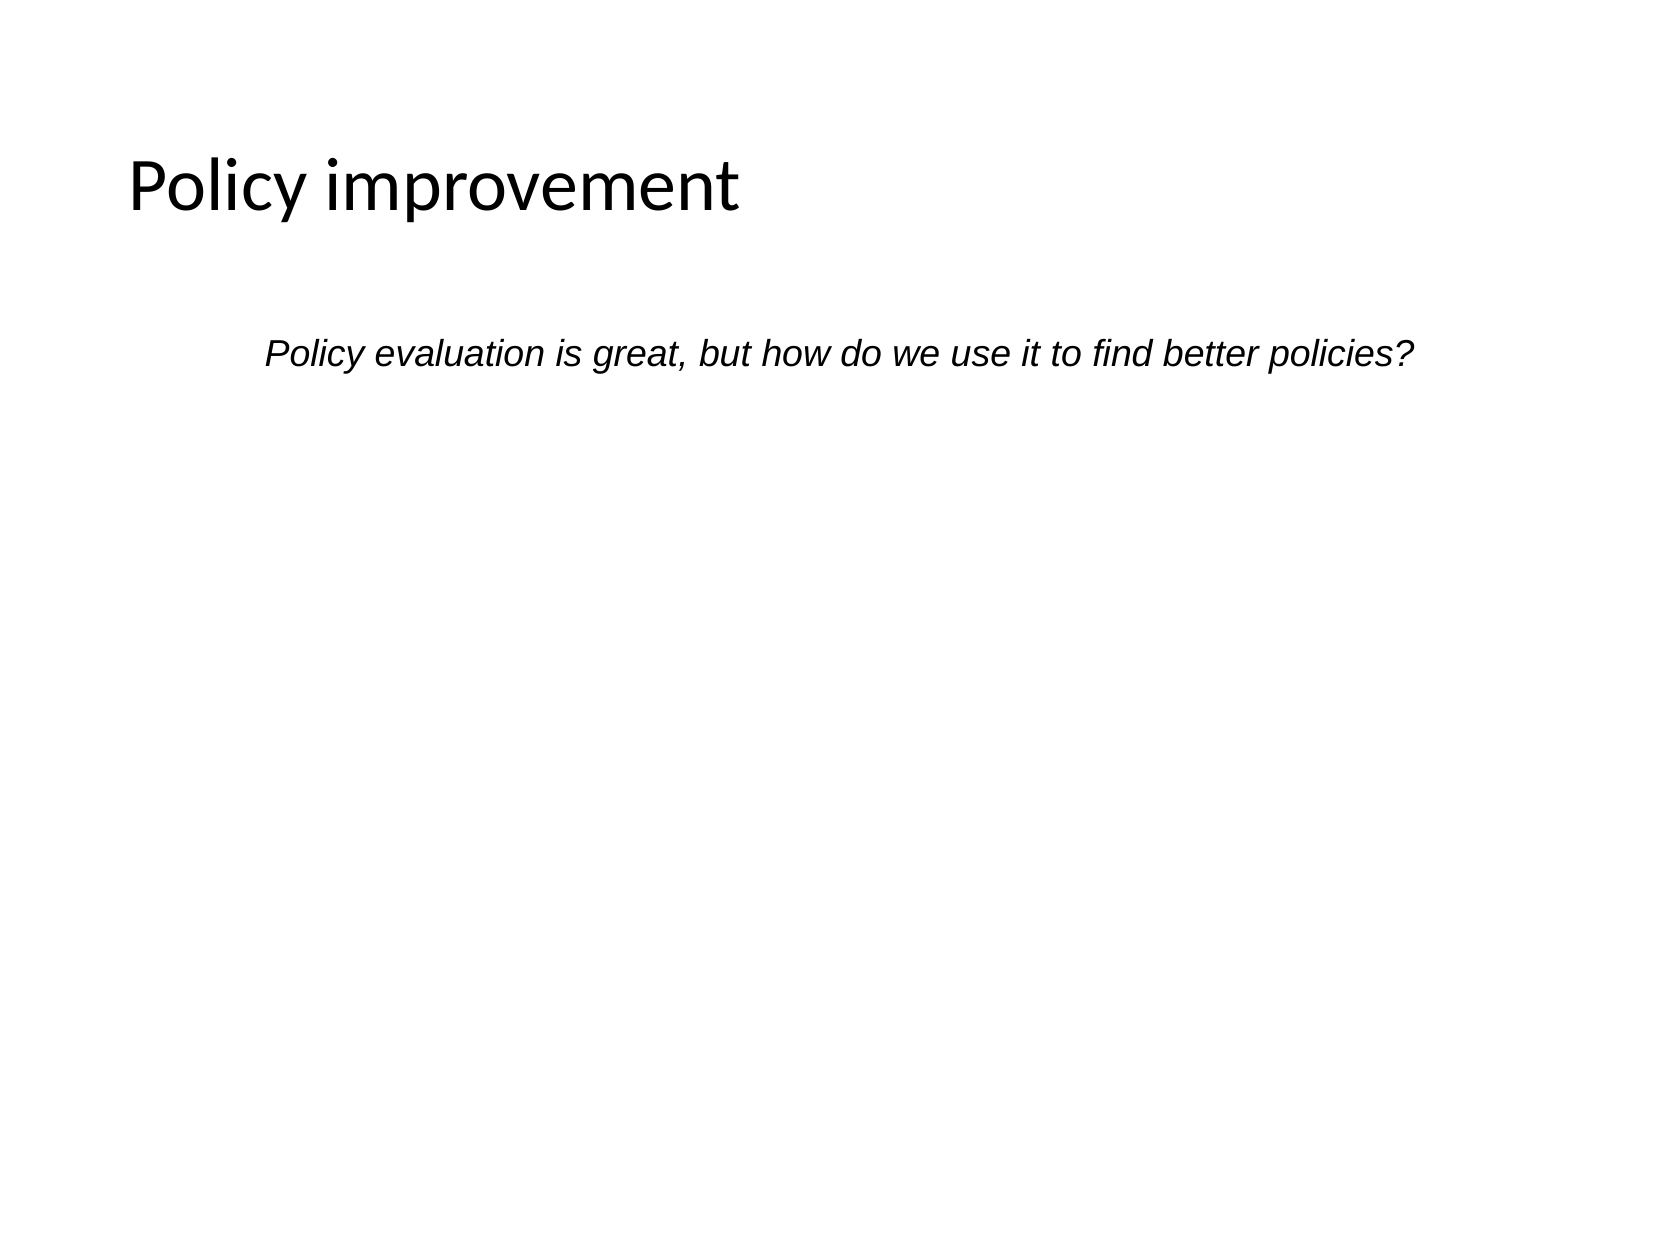

# Policy improvement
Policy evaluation is great, but how do we use it to find better policies?